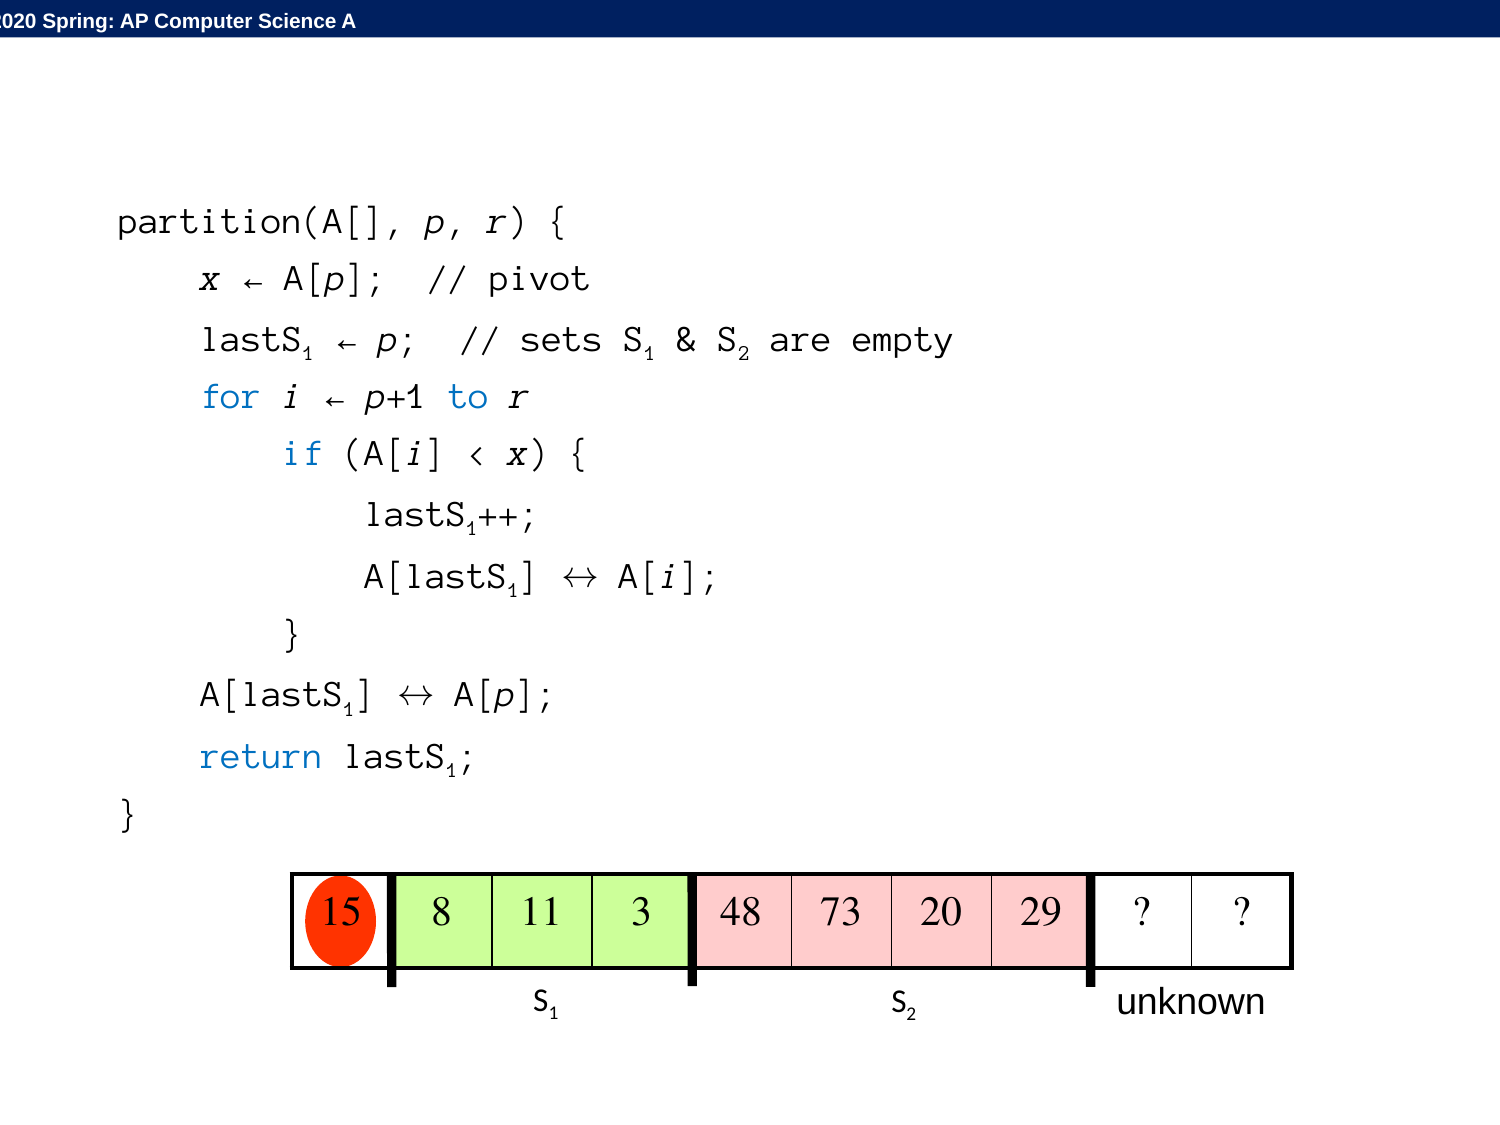

partition(A[], p, r) {
    x ← A[p];  // pivot
    lastS1 ← p;  // sets S1 & S2 are empty
    for i ← p+1 to r
        if (A[i] < x) {
            lastS1++;
            A[lastS1] ↔ A[i];
        }
    A[lastS1] ↔ A[p];
    return lastS1;
}
| 15 | 8 | 11 | 3 | 48 | 73 | 20 | 29 | ? | ? |
| --- | --- | --- | --- | --- | --- | --- | --- | --- | --- |

unknown
S1
S2